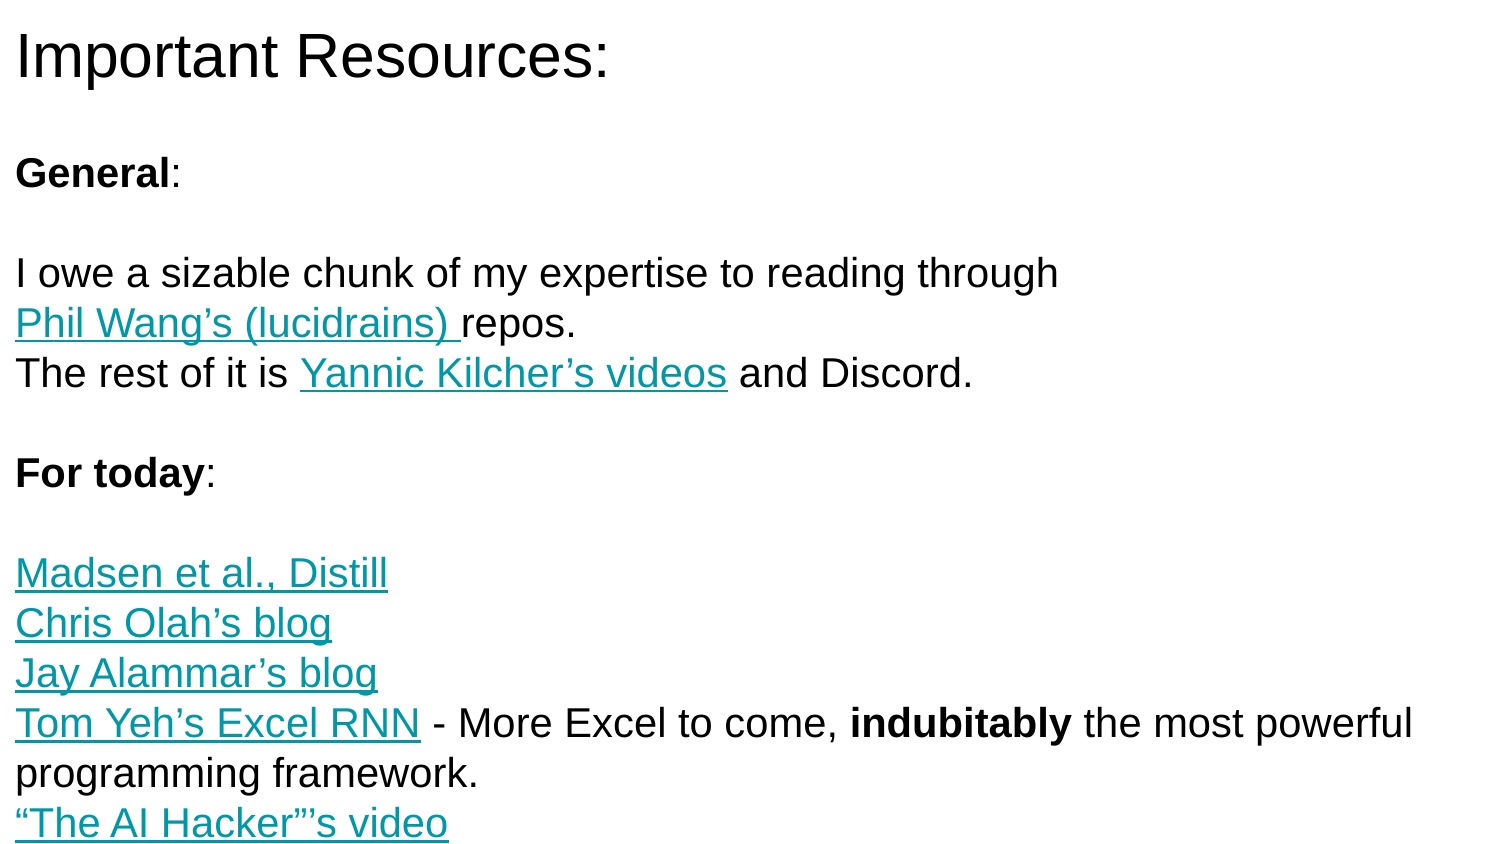

# Important Resources:
General:

I owe a sizable chunk of my expertise to reading through Phil Wang’s (lucidrains) repos.
The rest of it is Yannic Kilcher’s videos and Discord.

For today:

Madsen et al., Distill
Chris Olah’s blog
Jay Alammar’s blog
Tom Yeh’s Excel RNN - More Excel to come, indubitably the most powerful programming framework.
“The AI Hacker”’s video